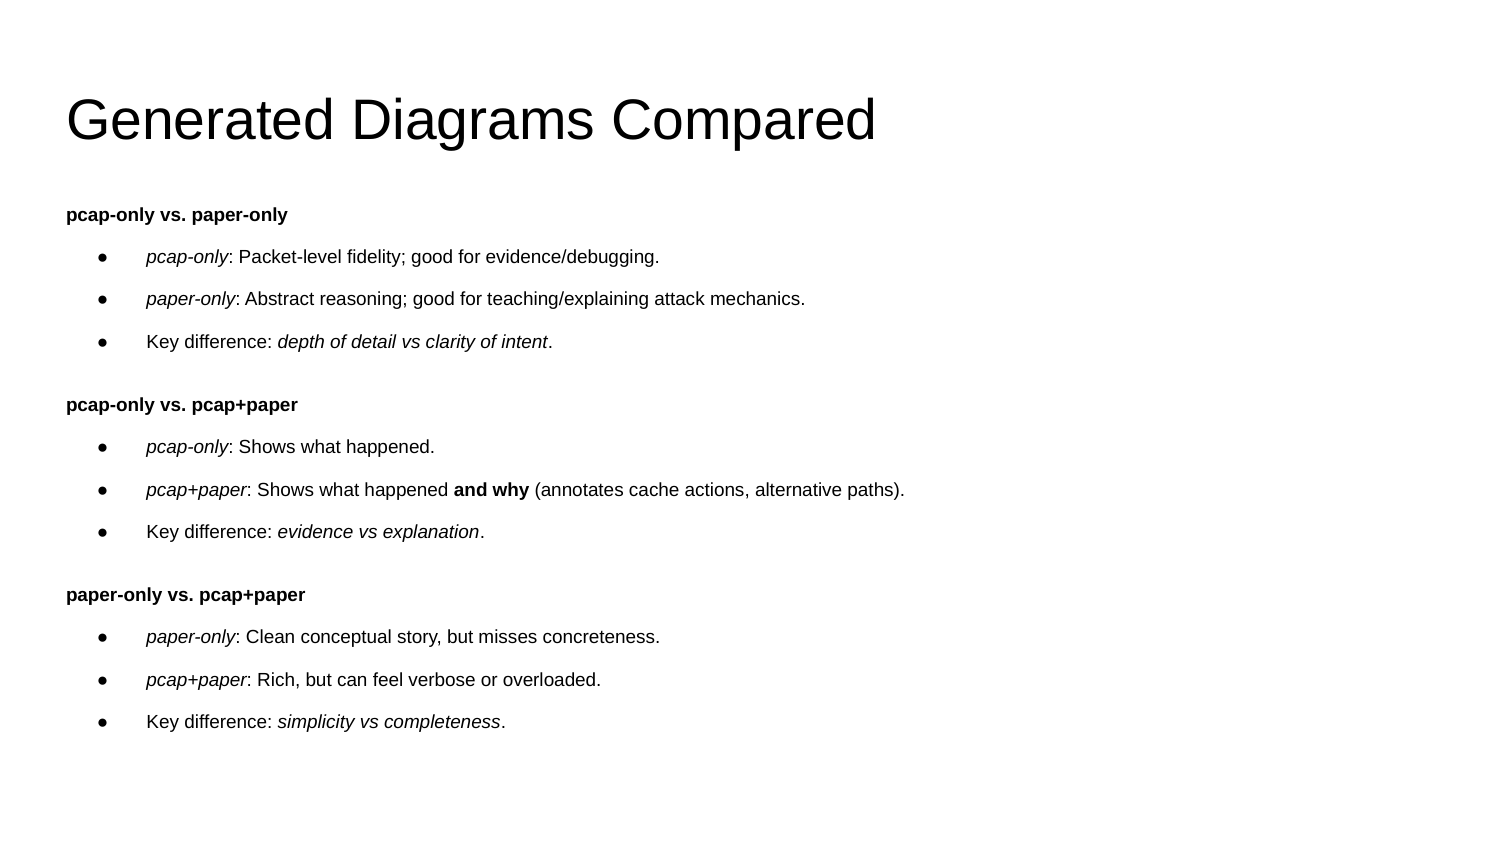

# Generated Diagrams Compared
pcap-only vs. paper-only
pcap-only: Packet-level fidelity; good for evidence/debugging.
paper-only: Abstract reasoning; good for teaching/explaining attack mechanics.
Key difference: depth of detail vs clarity of intent.
pcap-only vs. pcap+paper
pcap-only: Shows what happened.
pcap+paper: Shows what happened and why (annotates cache actions, alternative paths).
Key difference: evidence vs explanation.
paper-only vs. pcap+paper
paper-only: Clean conceptual story, but misses concreteness.
pcap+paper: Rich, but can feel verbose or overloaded.
Key difference: simplicity vs completeness.